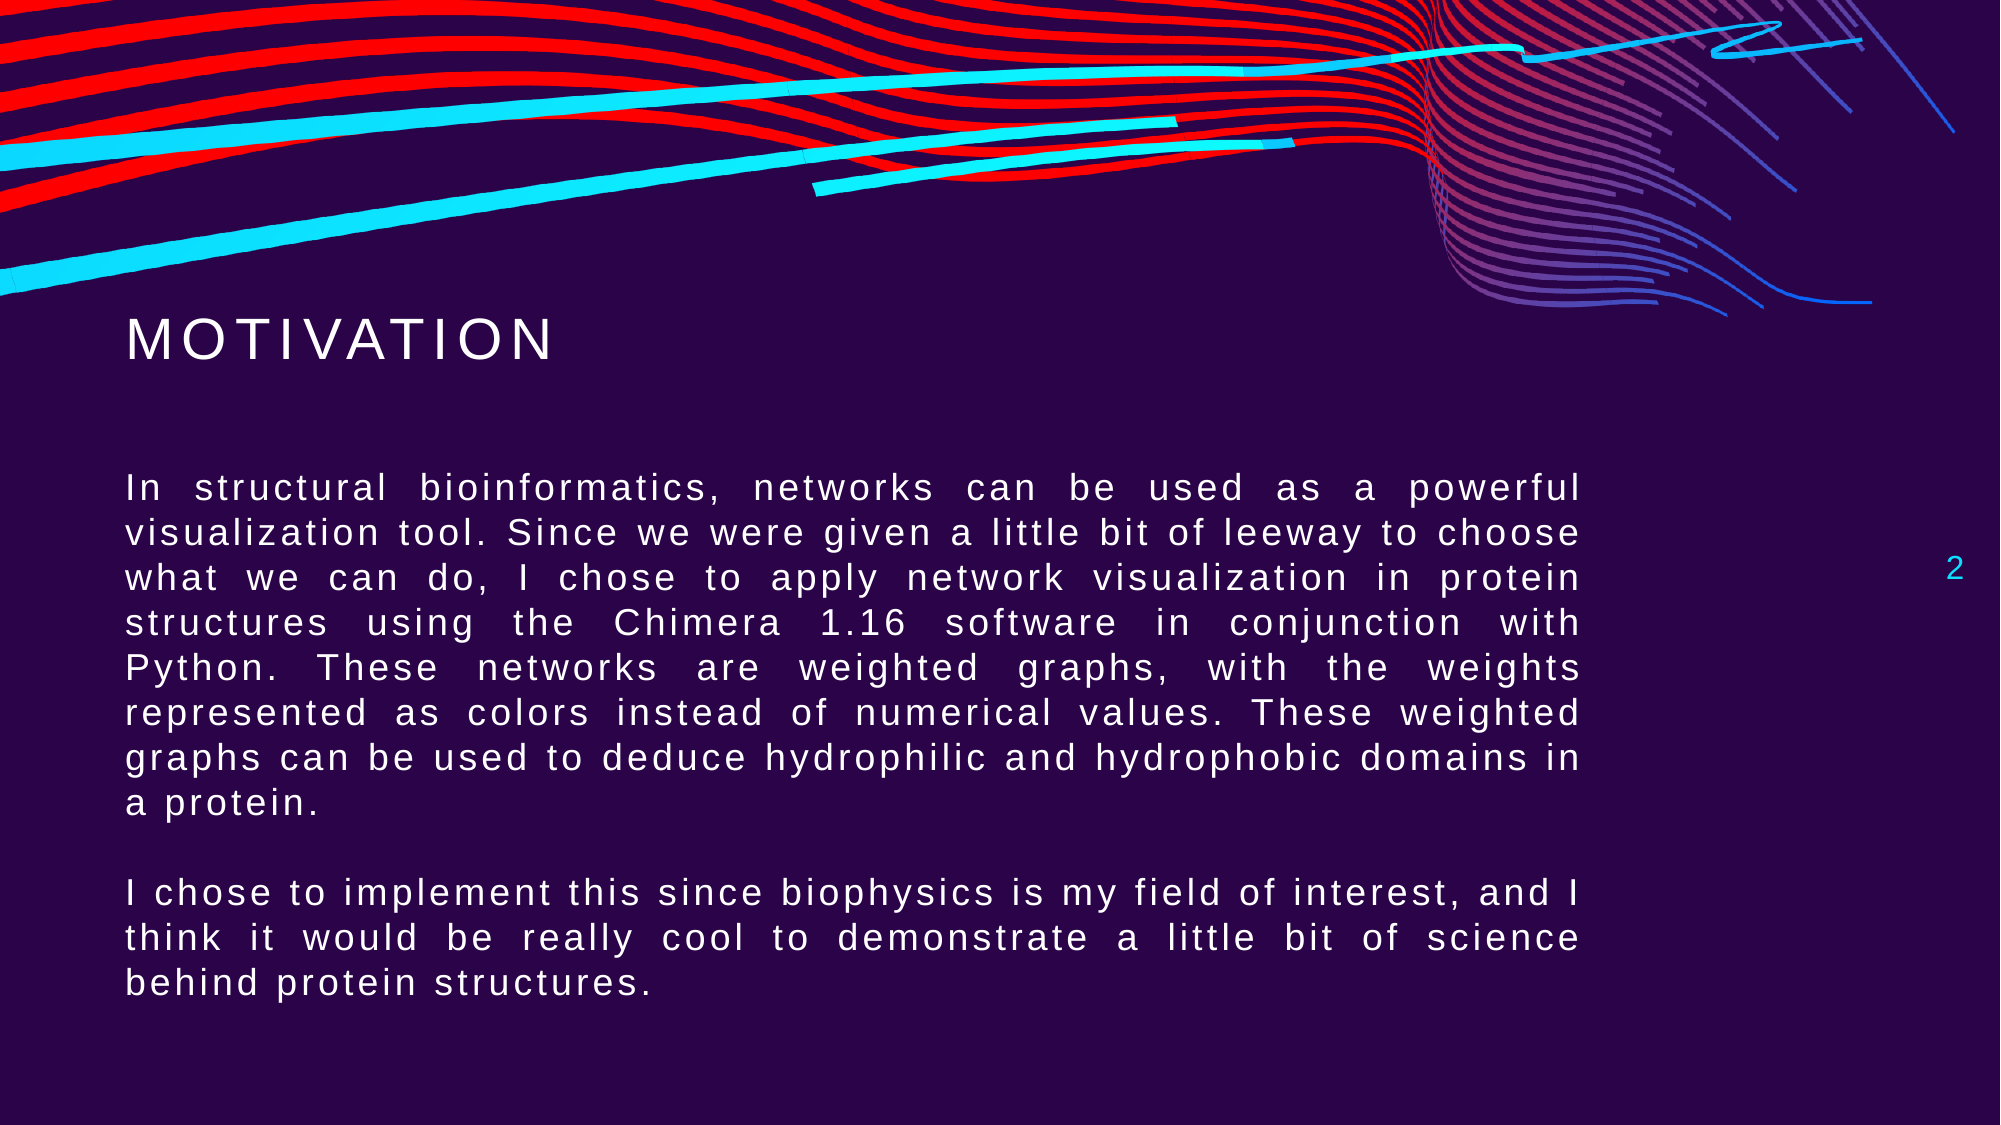

# Motivation
In structural bioinformatics, networks can be used as a powerful visualization tool. Since we were given a little bit of leeway to choose what we can do, I chose to apply network visualization in protein structures using the Chimera 1.16 software in conjunction with Python. These networks are weighted graphs, with the weights represented as colors instead of numerical values. These weighted graphs can be used to deduce hydrophilic and hydrophobic domains in a protein.

I chose to implement this since biophysics is my field of interest, and I think it would be really cool to demonstrate a little bit of science behind protein structures.
2